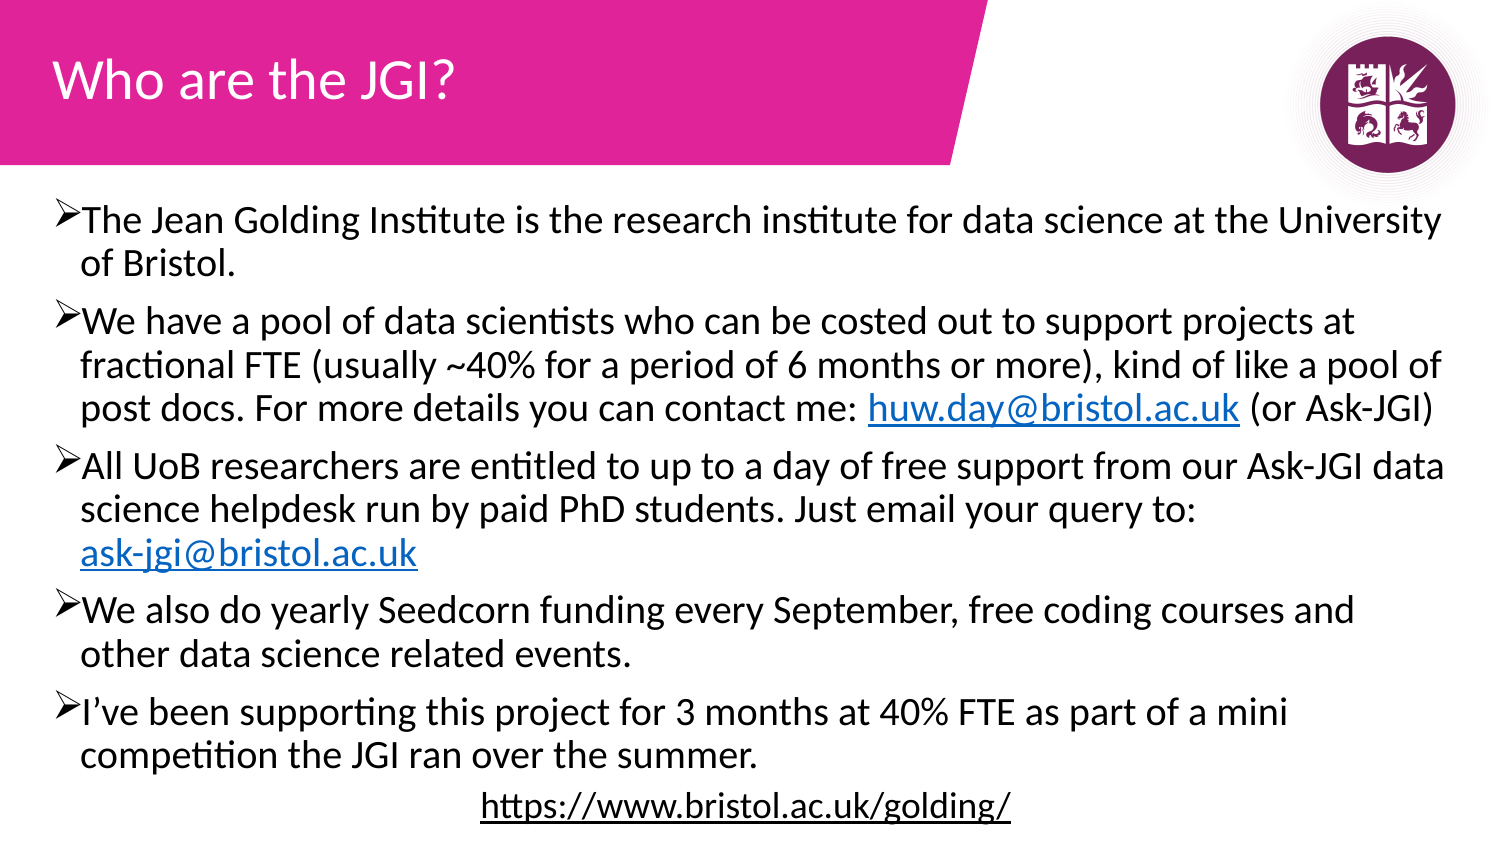

# Who are the JGI?
The Jean Golding Institute is the research institute for data science at the University of Bristol.
We have a pool of data scientists who can be costed out to support projects at fractional FTE (usually ~40% for a period of 6 months or more), kind of like a pool of post docs. For more details you can contact me: huw.day@bristol.ac.uk (or Ask-JGI)
All UoB researchers are entitled to up to a day of free support from our Ask-JGI data science helpdesk run by paid PhD students. Just email your query to: ask-jgi@bristol.ac.uk
We also do yearly Seedcorn funding every September, free coding courses and other data science related events.
I’ve been supporting this project for 3 months at 40% FTE as part of a mini competition the JGI ran over the summer.
https://www.bristol.ac.uk/golding/